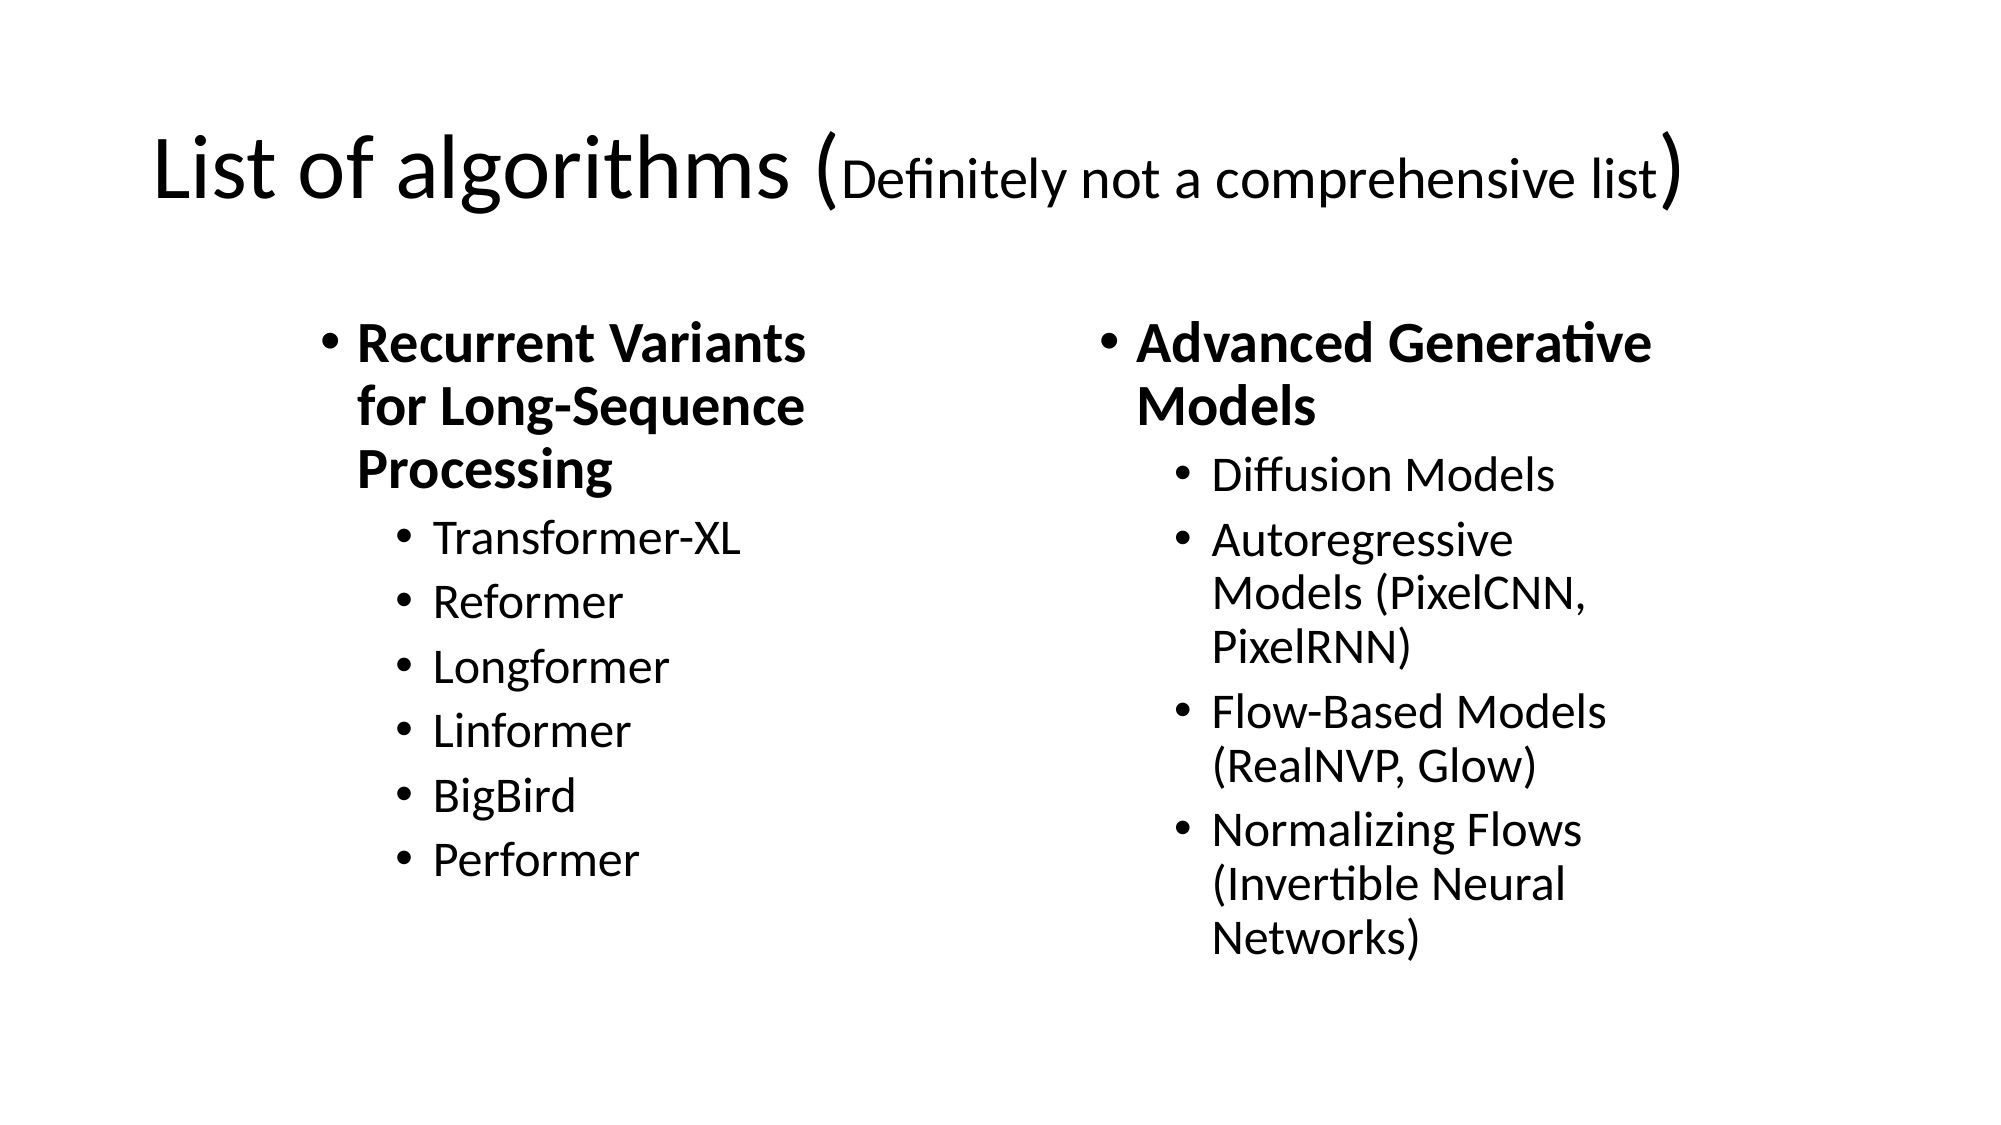

# List of algorithms (Definitely not a comprehensive list)
Recurrent Variants for Long-Sequence Processing
Transformer-XL
Reformer
Longformer
Linformer
BigBird
Performer

Advanced Generative Models
Diffusion Models
Autoregressive Models (PixelCNN, PixelRNN)
Flow-Based Models (RealNVP, Glow)
Normalizing Flows (Invertible Neural Networks)